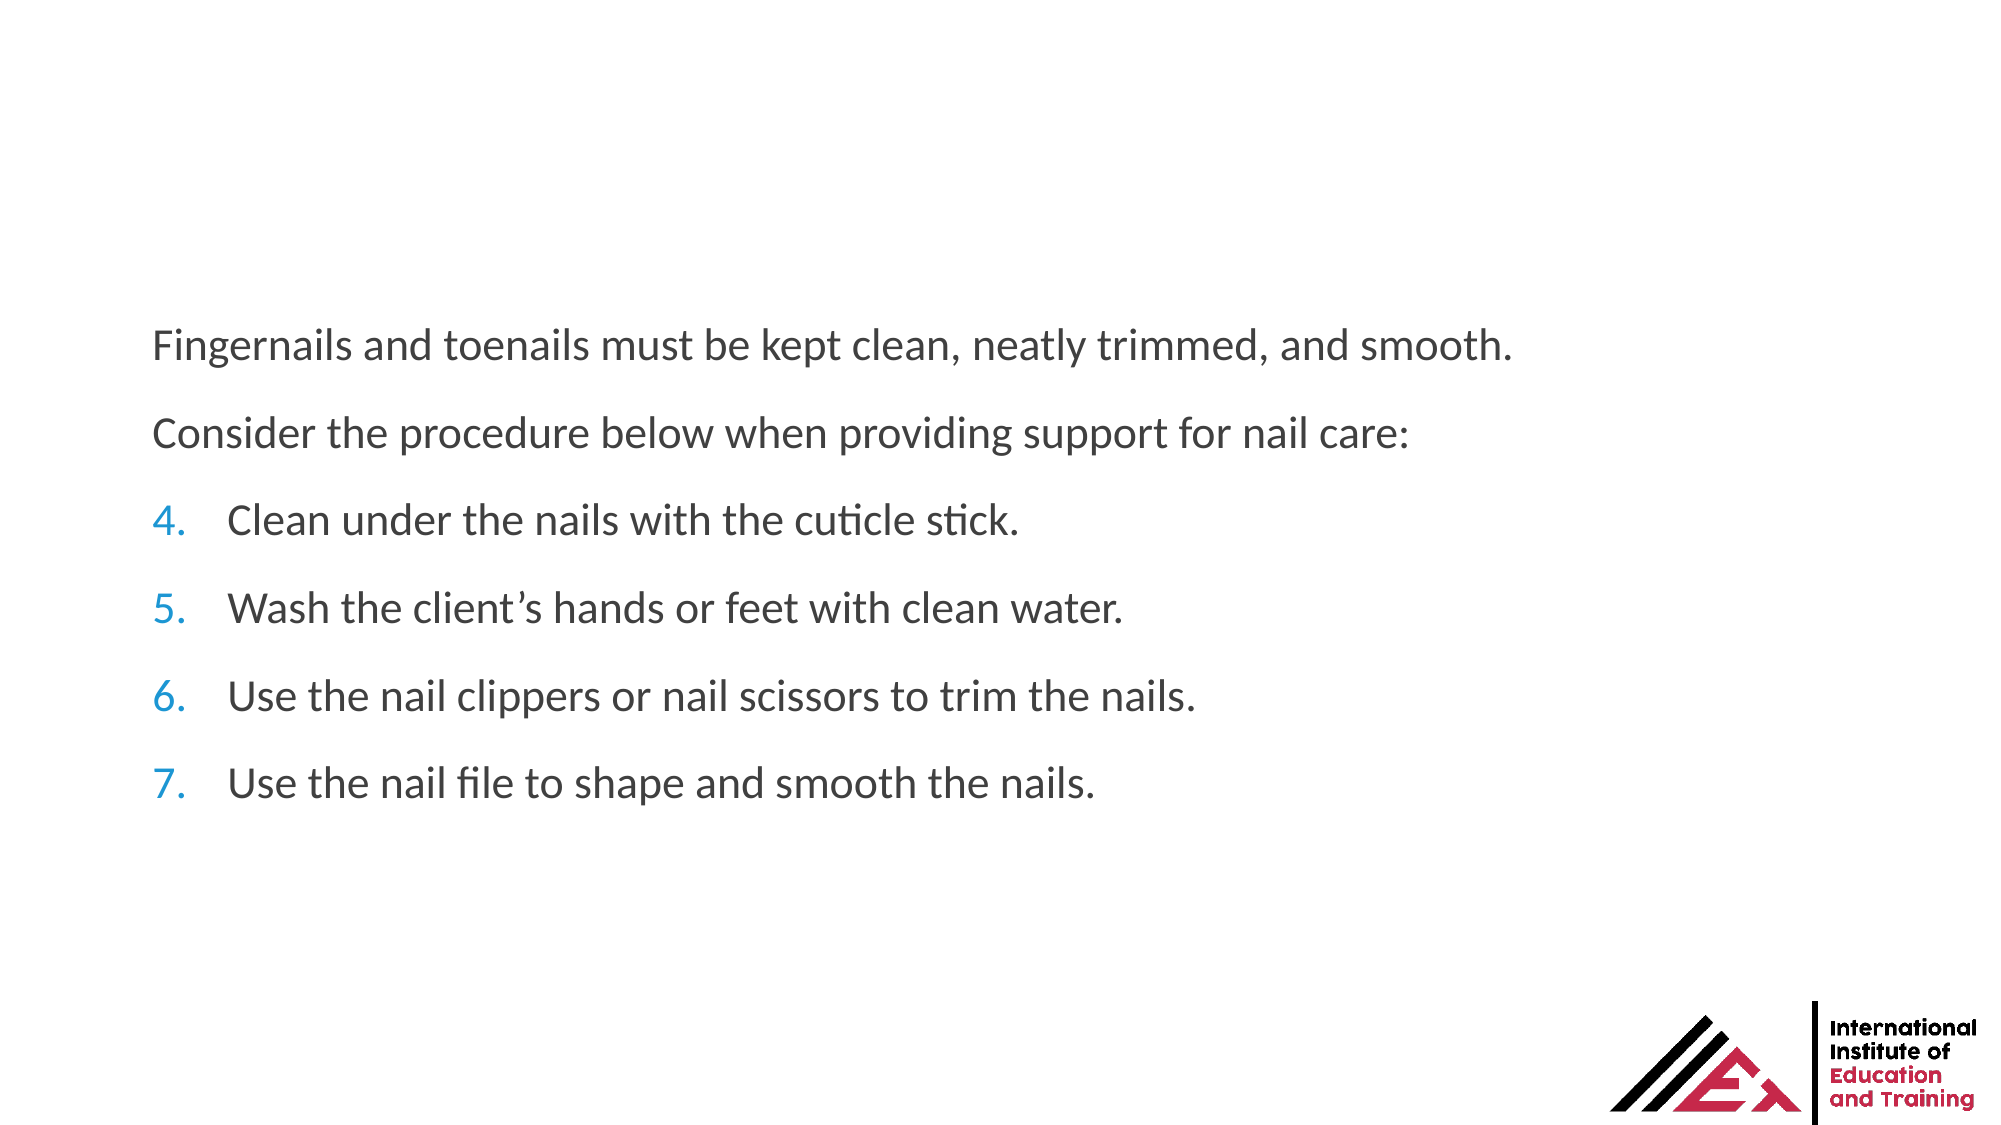

Fingernails and toenails must be kept clean, neatly trimmed, and smooth.
Consider the procedure below when providing support for nail care:
Clean under the nails with the cuticle stick.
Wash the client’s hands or feet with clean water.
Use the nail clippers or nail scissors to trim the nails.
Use the nail file to shape and smooth the nails.